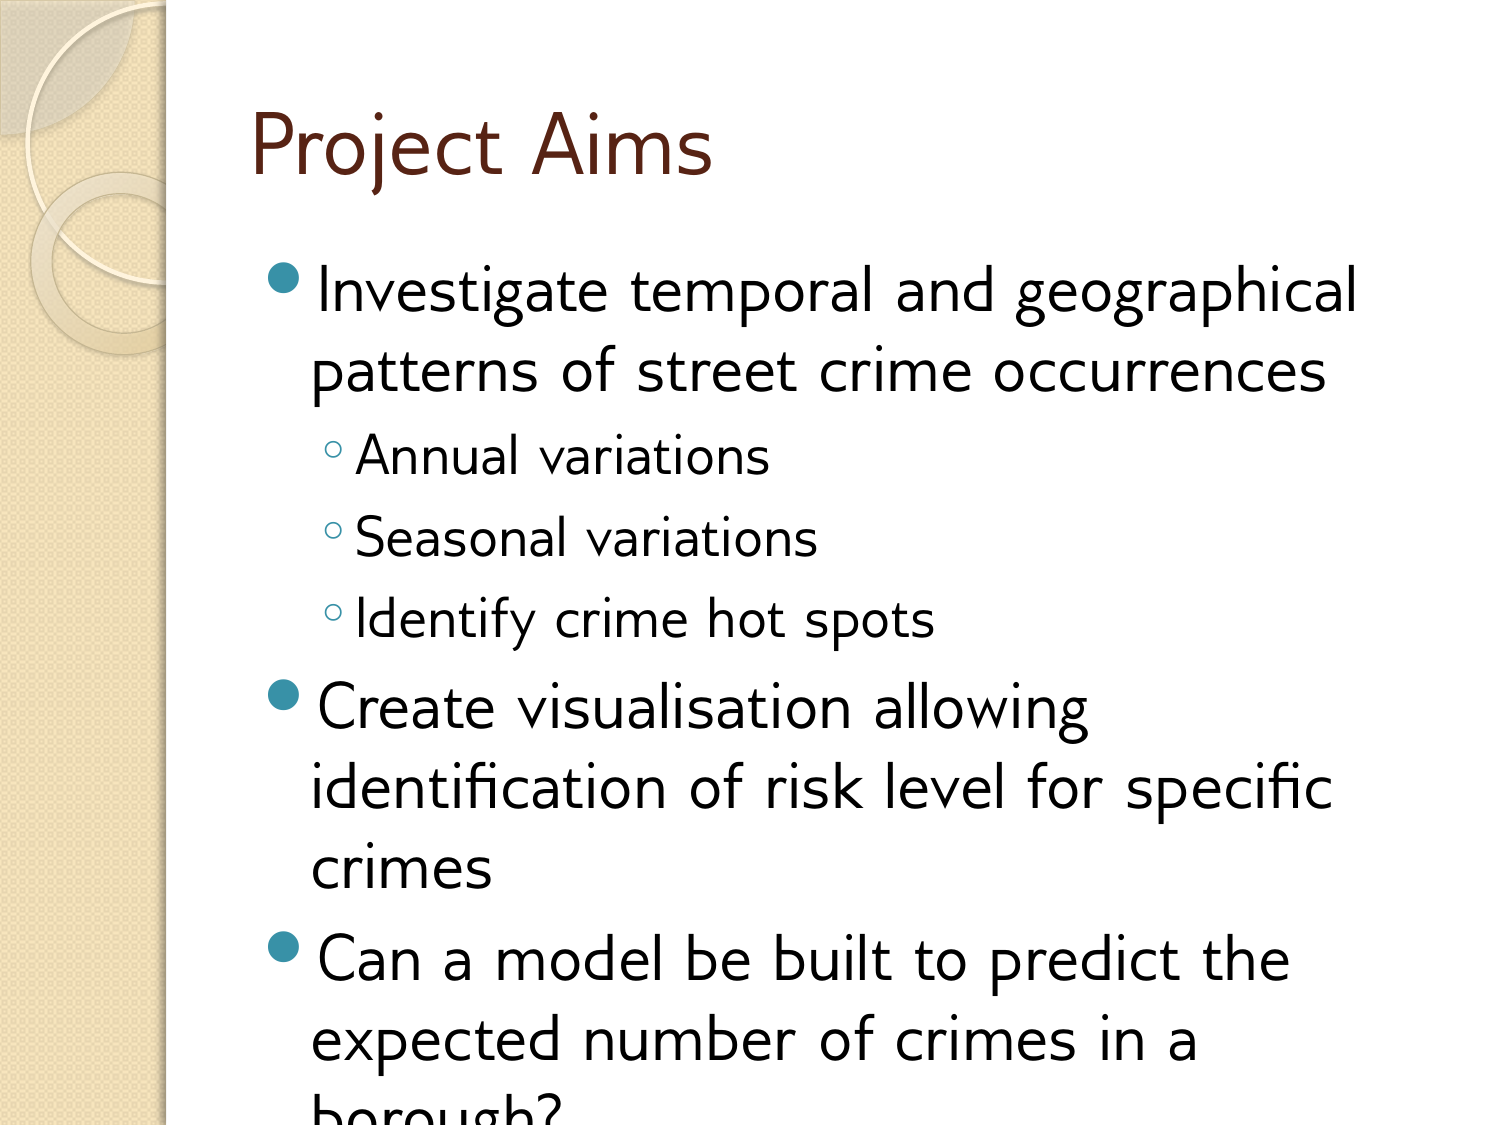

# Project Aims
Investigate temporal and geographical patterns of street crime occurrences
Annual variations
Seasonal variations
Identify crime hot spots
Create visualisation allowing identification of risk level for specific crimes
Can a model be built to predict the expected number of crimes in a borough?